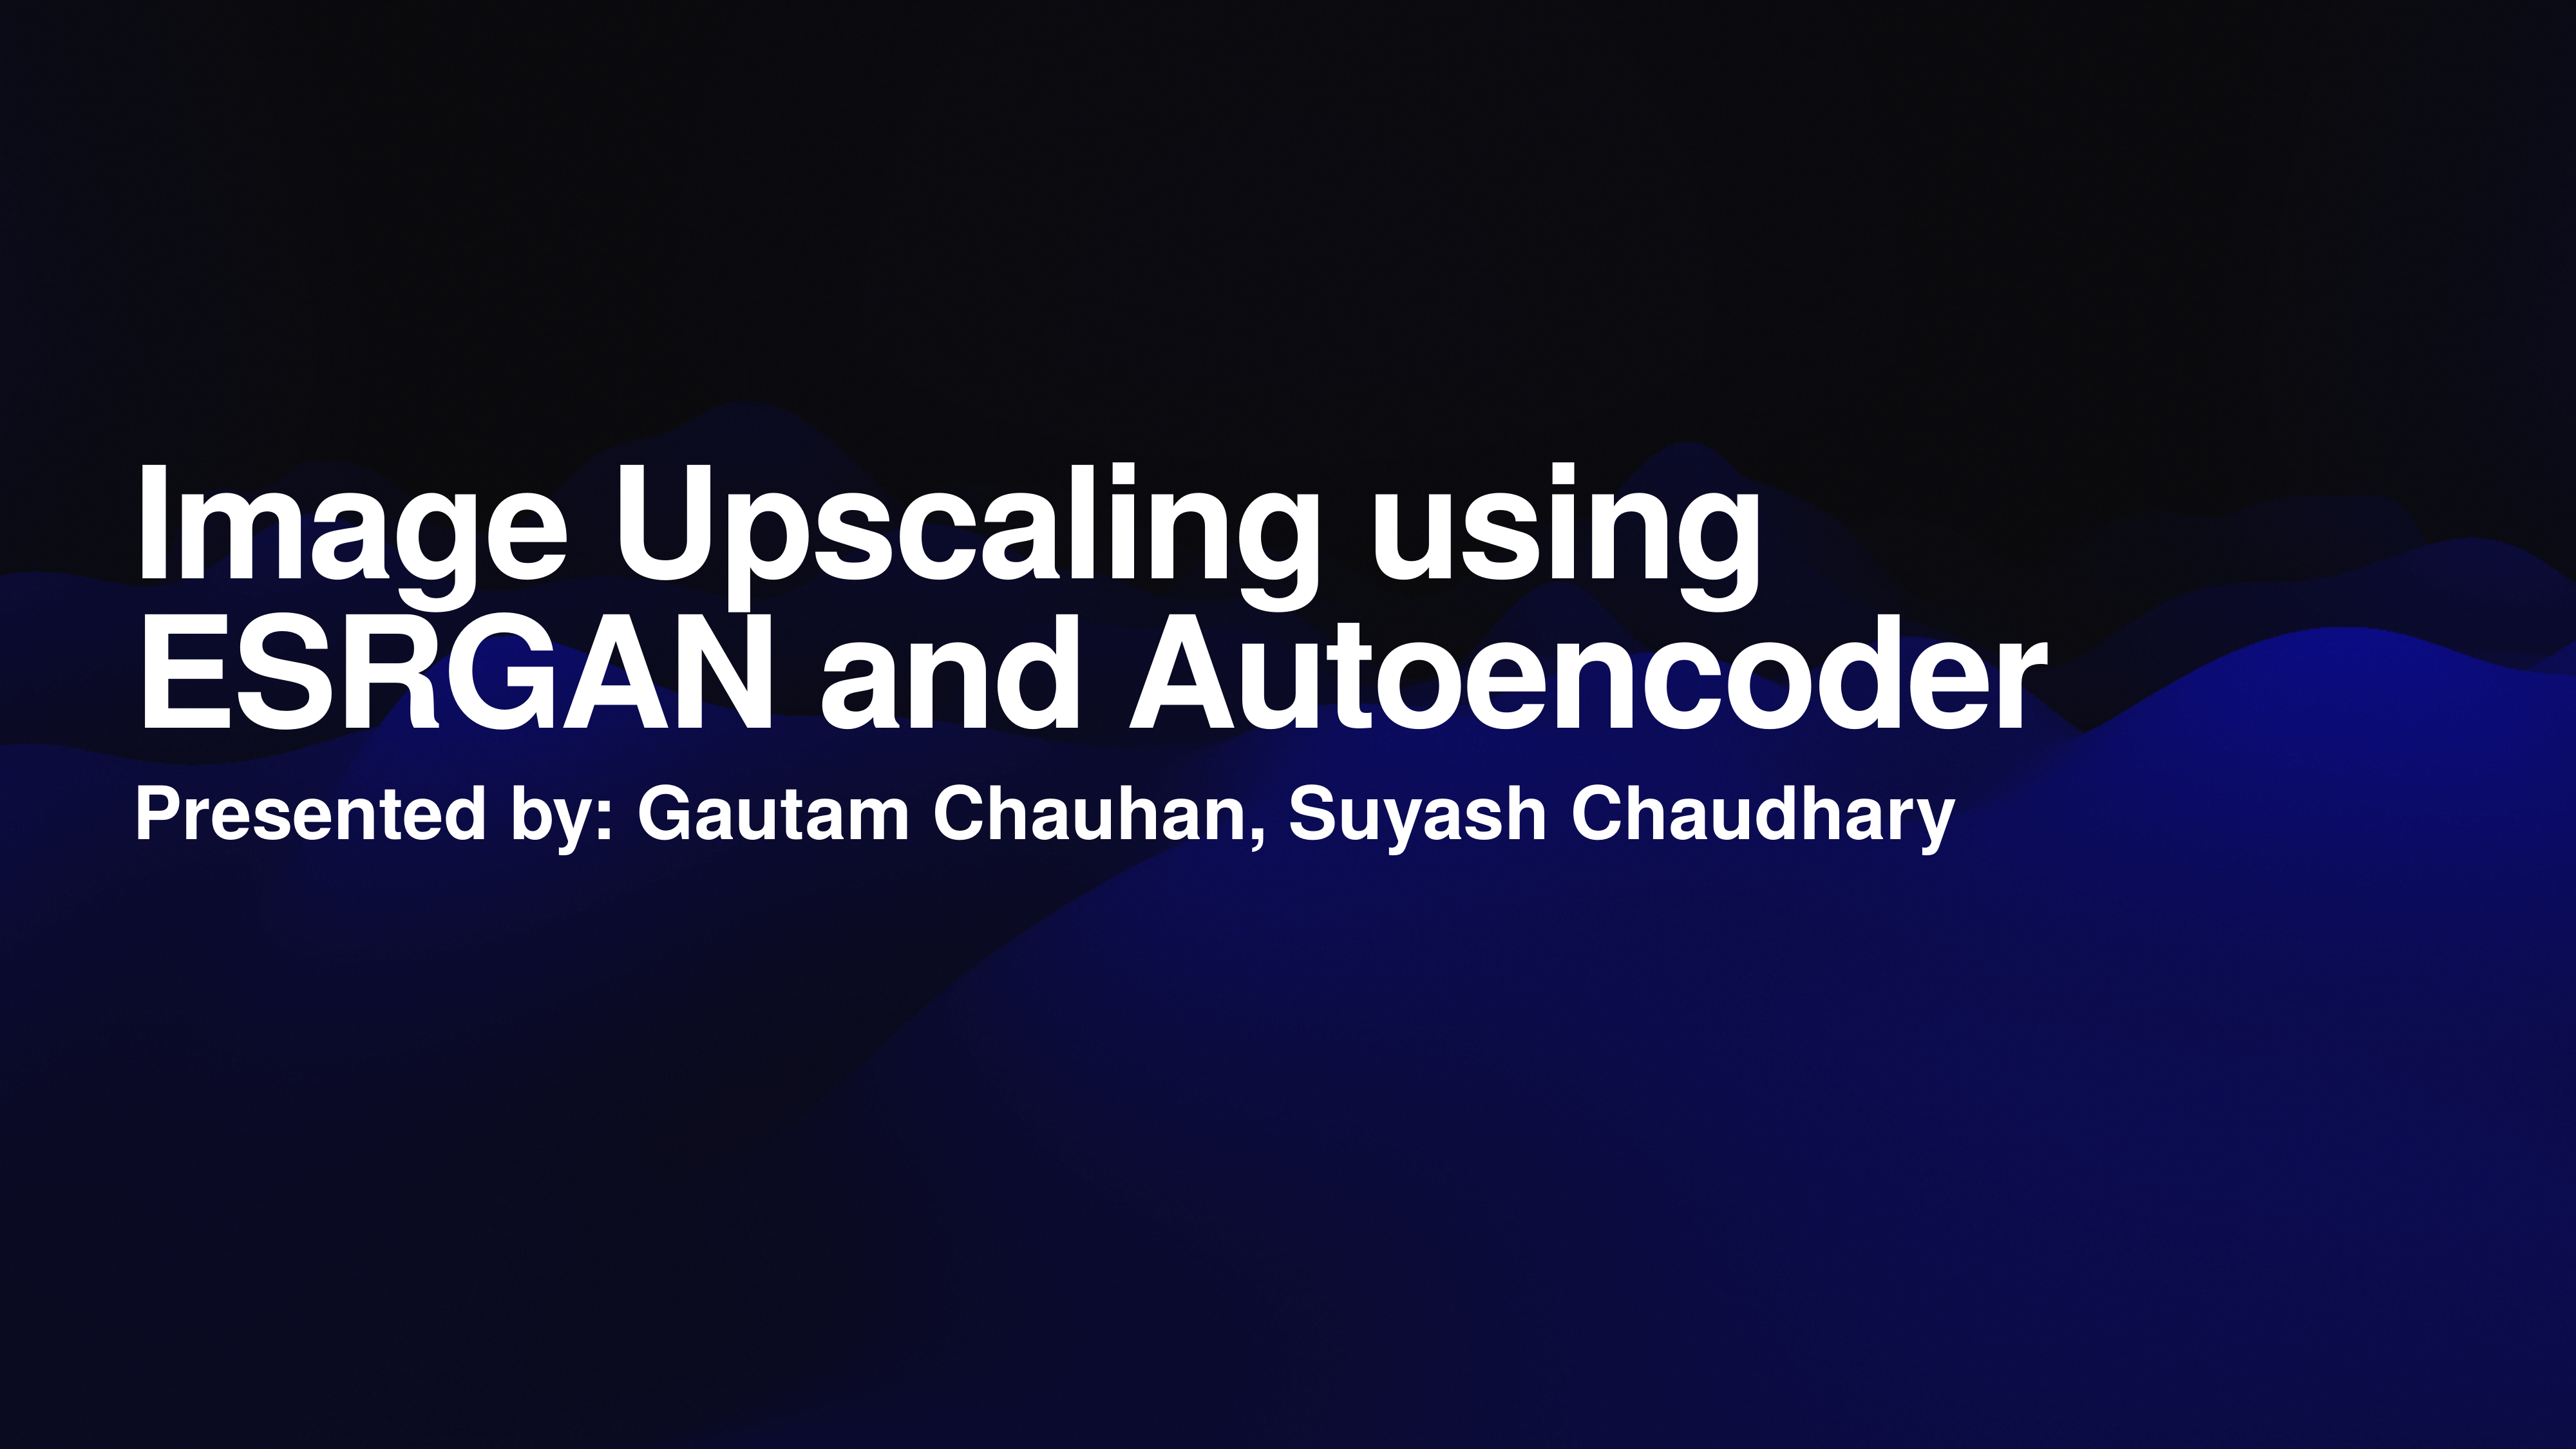

# Image Upscaling using ESRGAN and Autoencoder
Presented by: Gautam Chauhan, Suyash Chaudhary